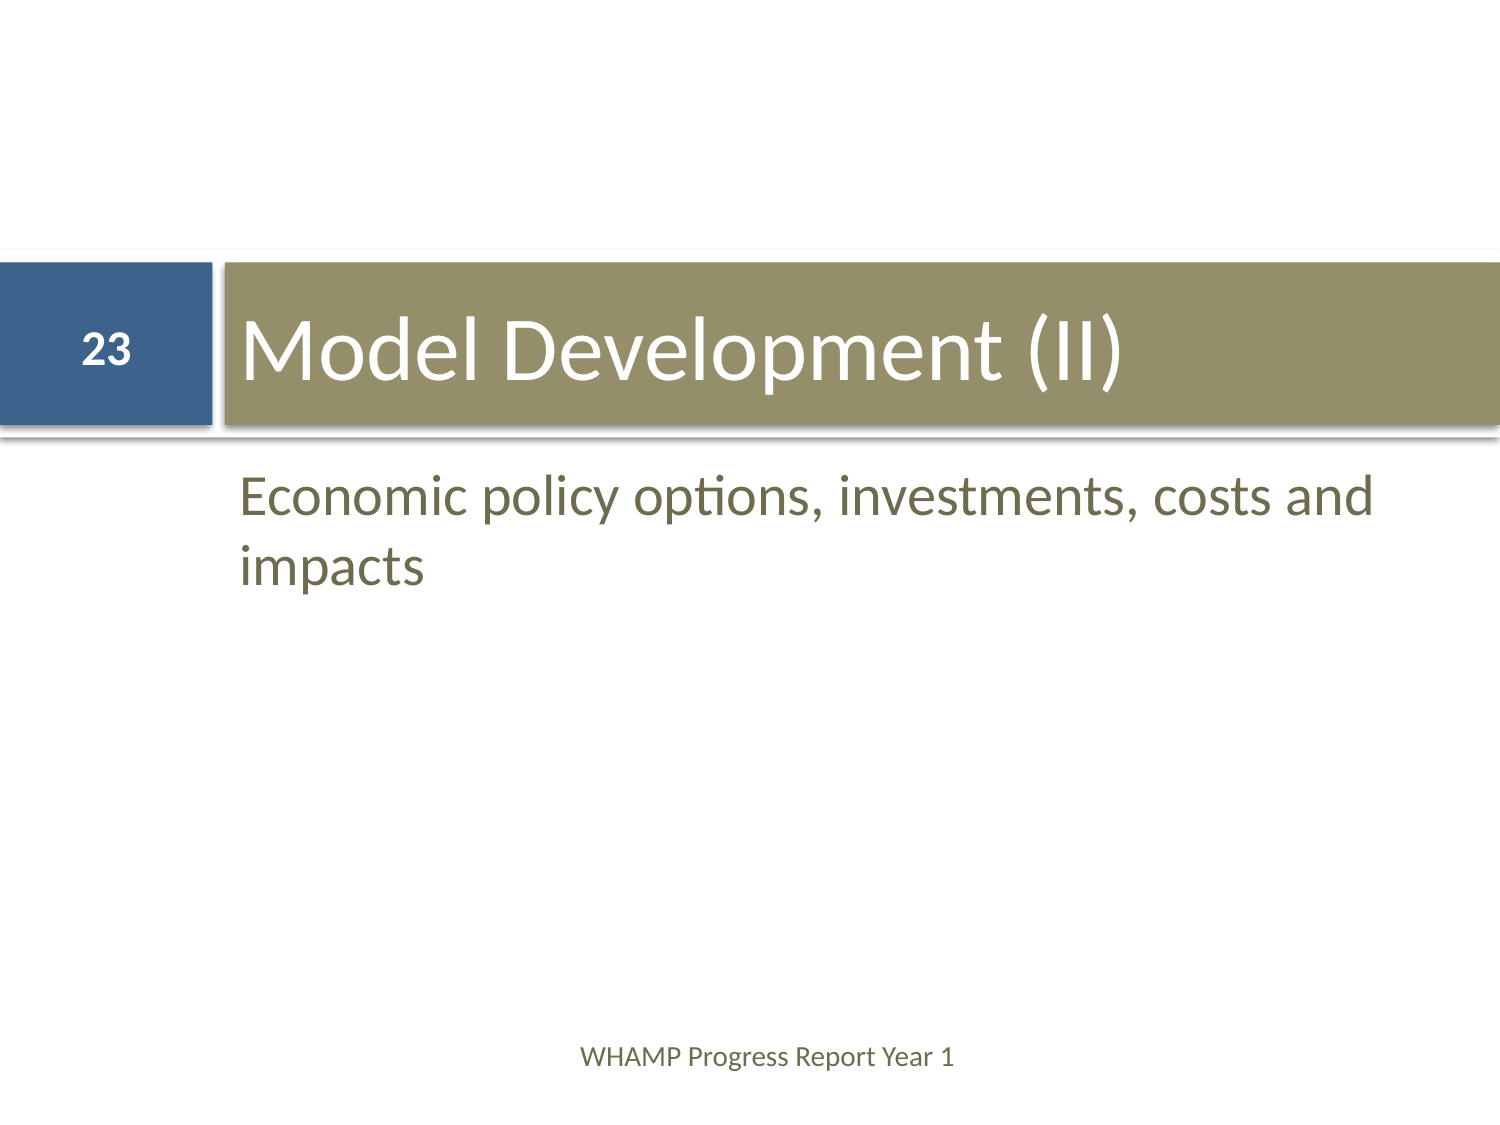

# Model Development (II)
23
Economic policy options, investments, costs and impacts
WHAMP Progress Report Year 1